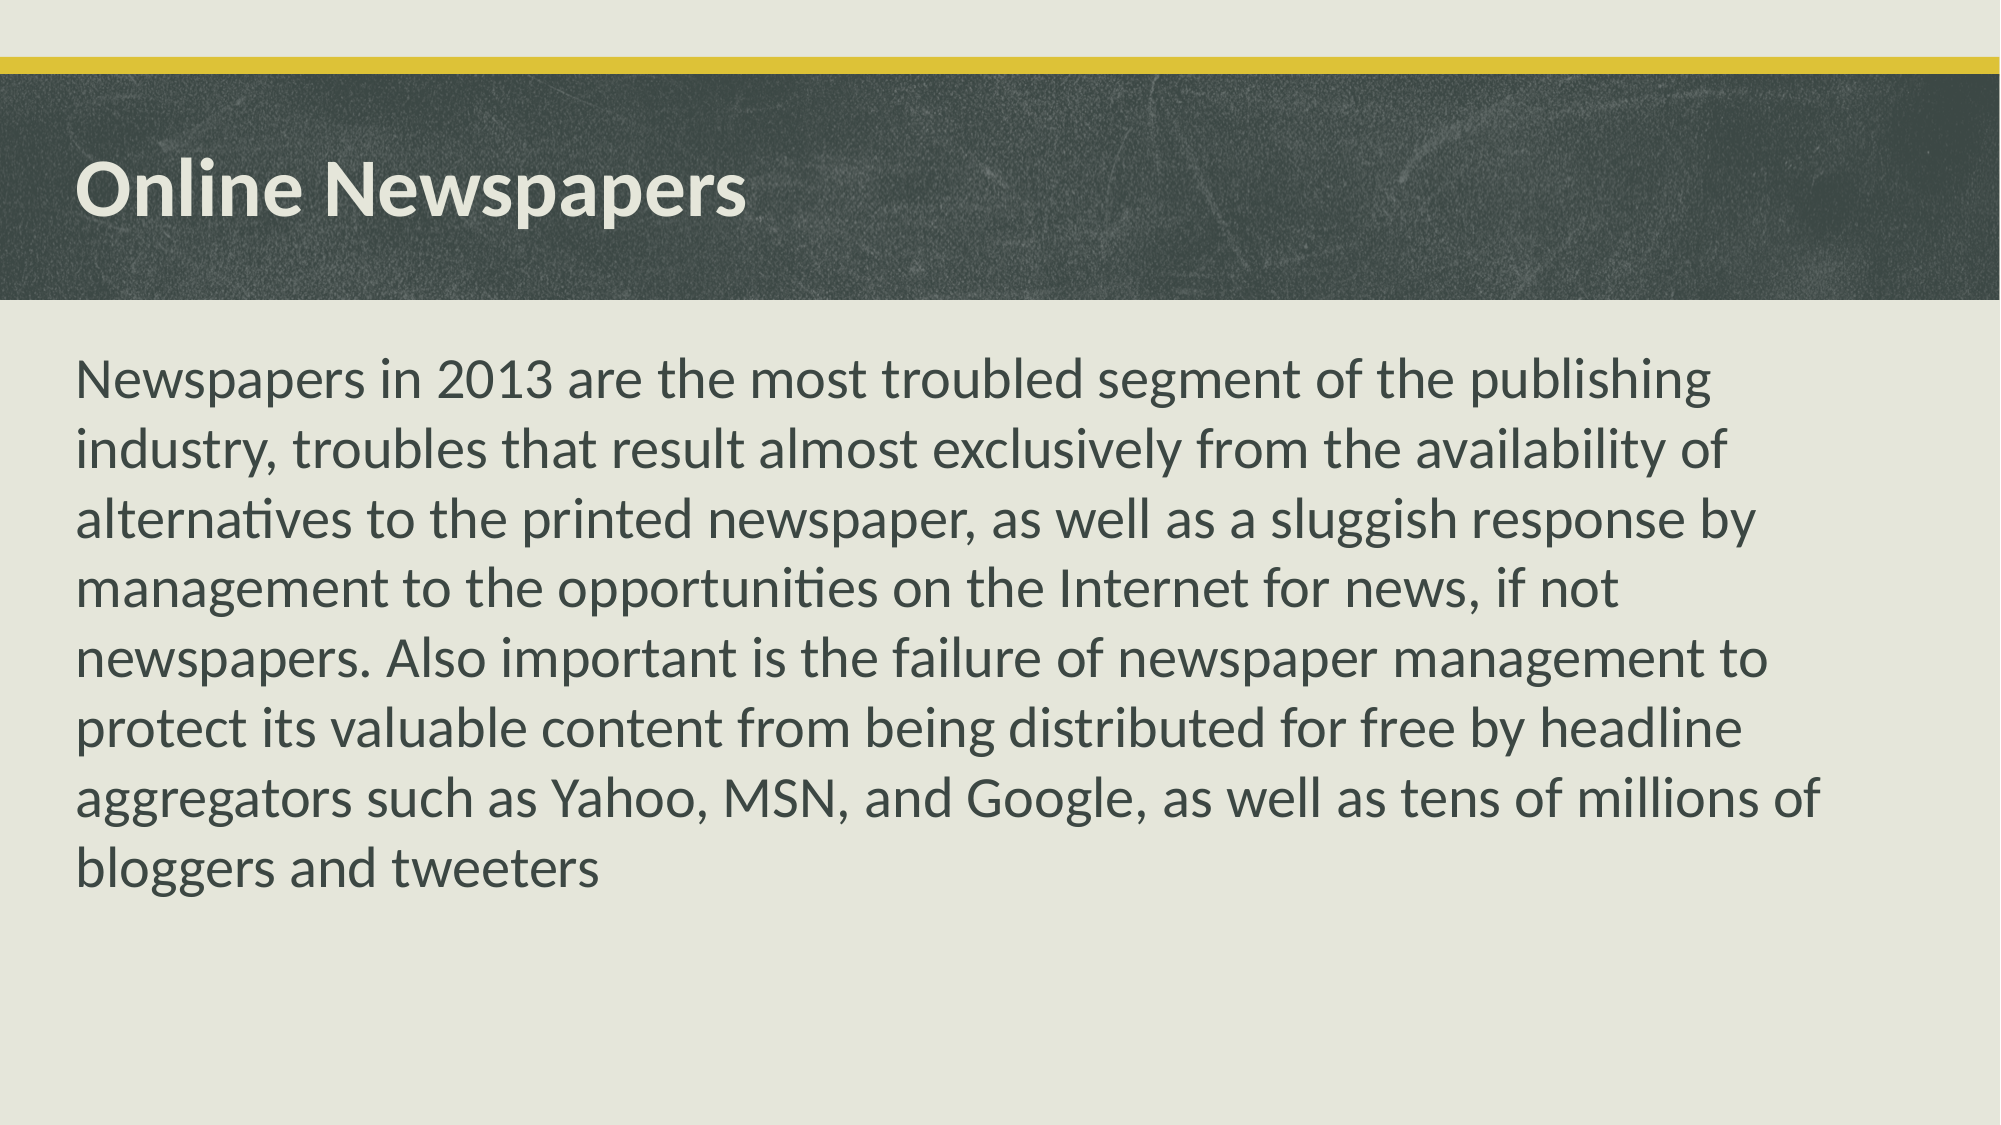

# Online Newspapers
Newspapers in 2013 are the most troubled segment of the publishing industry, troubles that result almost exclusively from the availability of alternatives to the printed newspaper, as well as a sluggish response by management to the opportunities on the Internet for news, if not newspapers. Also important is the failure of newspaper management to protect its valuable content from being distributed for free by headline aggregators such as Yahoo, MSN, and Google, as well as tens of millions of bloggers and tweeters